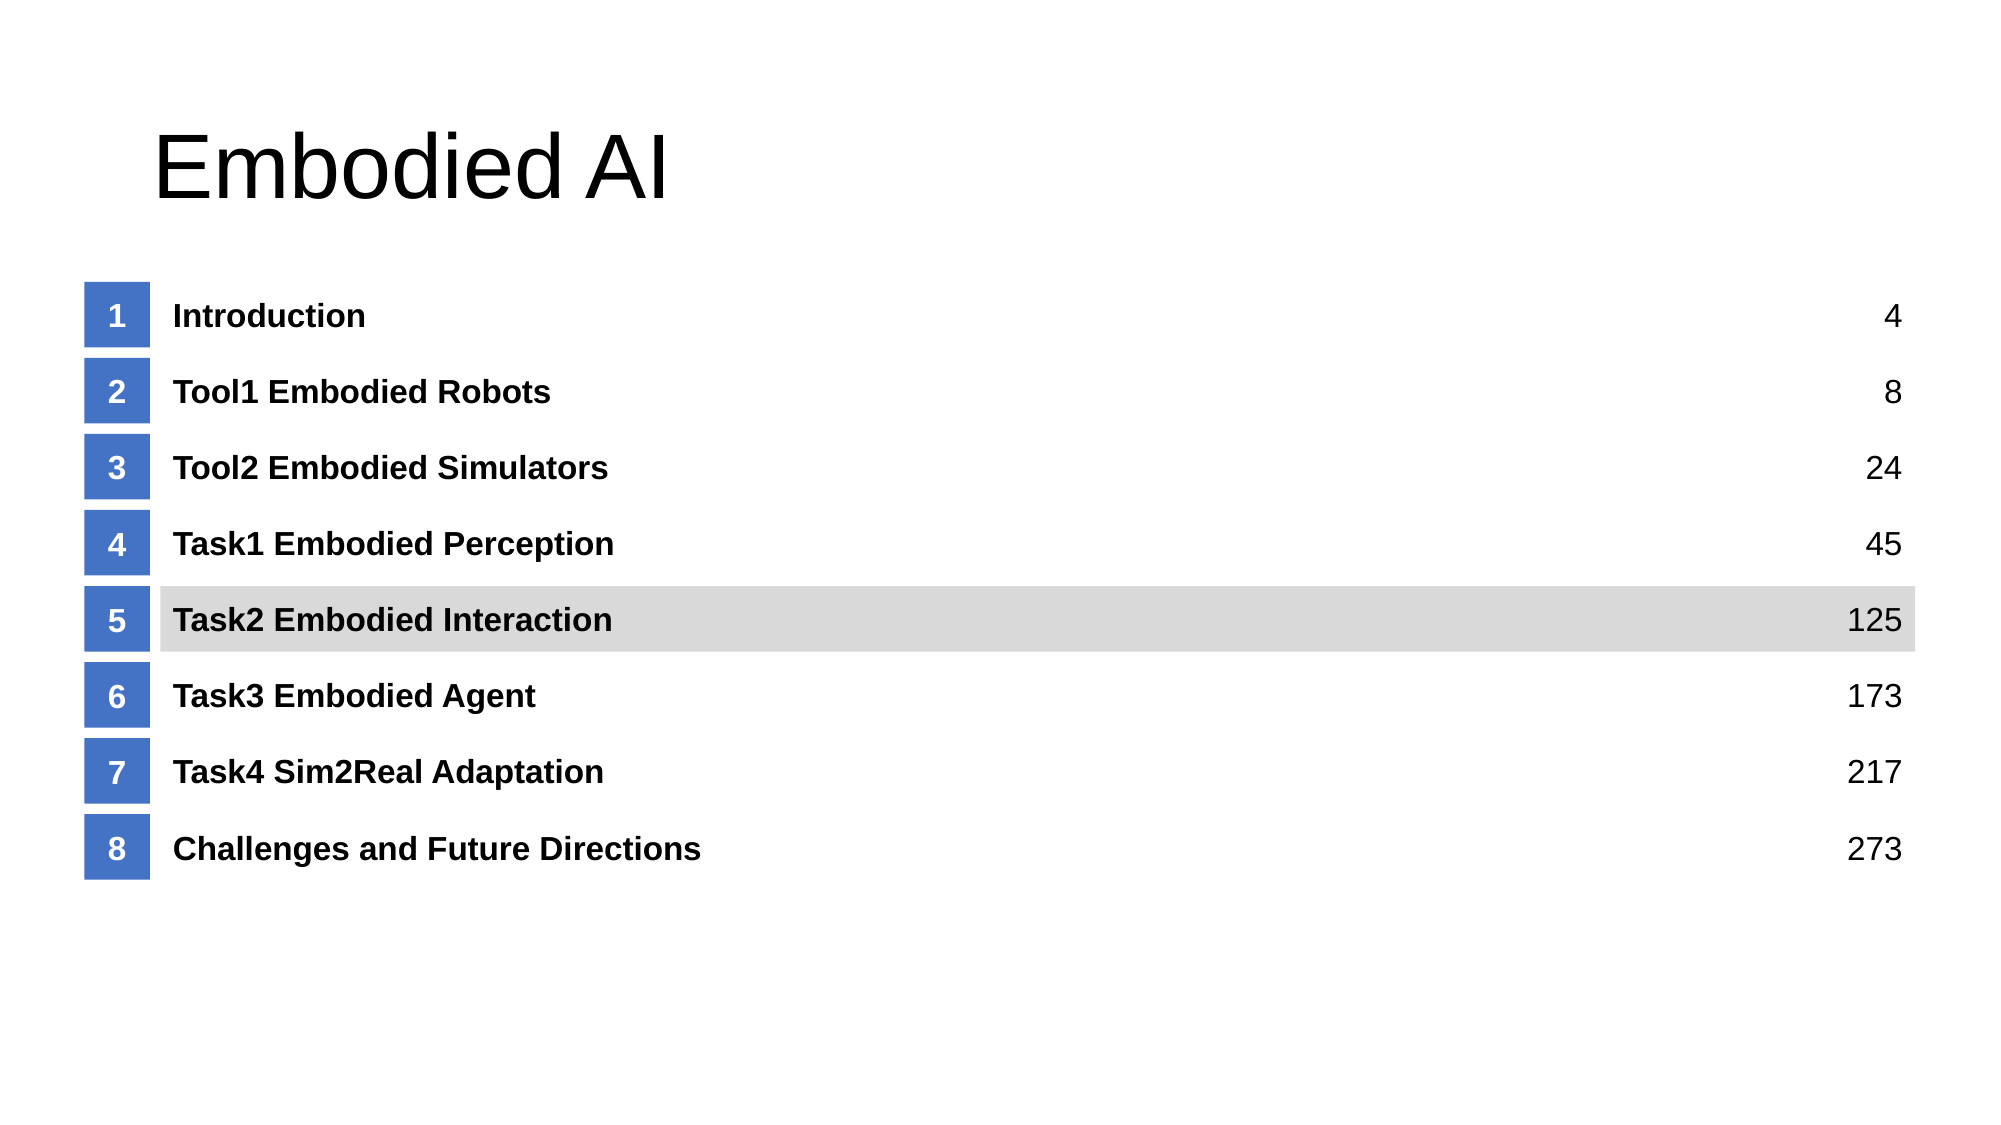

# Embodied AI
1
Introduction
4
2
Tool1 Embodied Robots
8
3
Tool2 Embodied Simulators
24
4
Task1 Embodied Perception
45
5

Task2 Embodied Interaction
125
6
Task3 Embodied Agent
173
7
Task4 Sim2Real Adaptation
217
8
Challenges and Future Directions
273